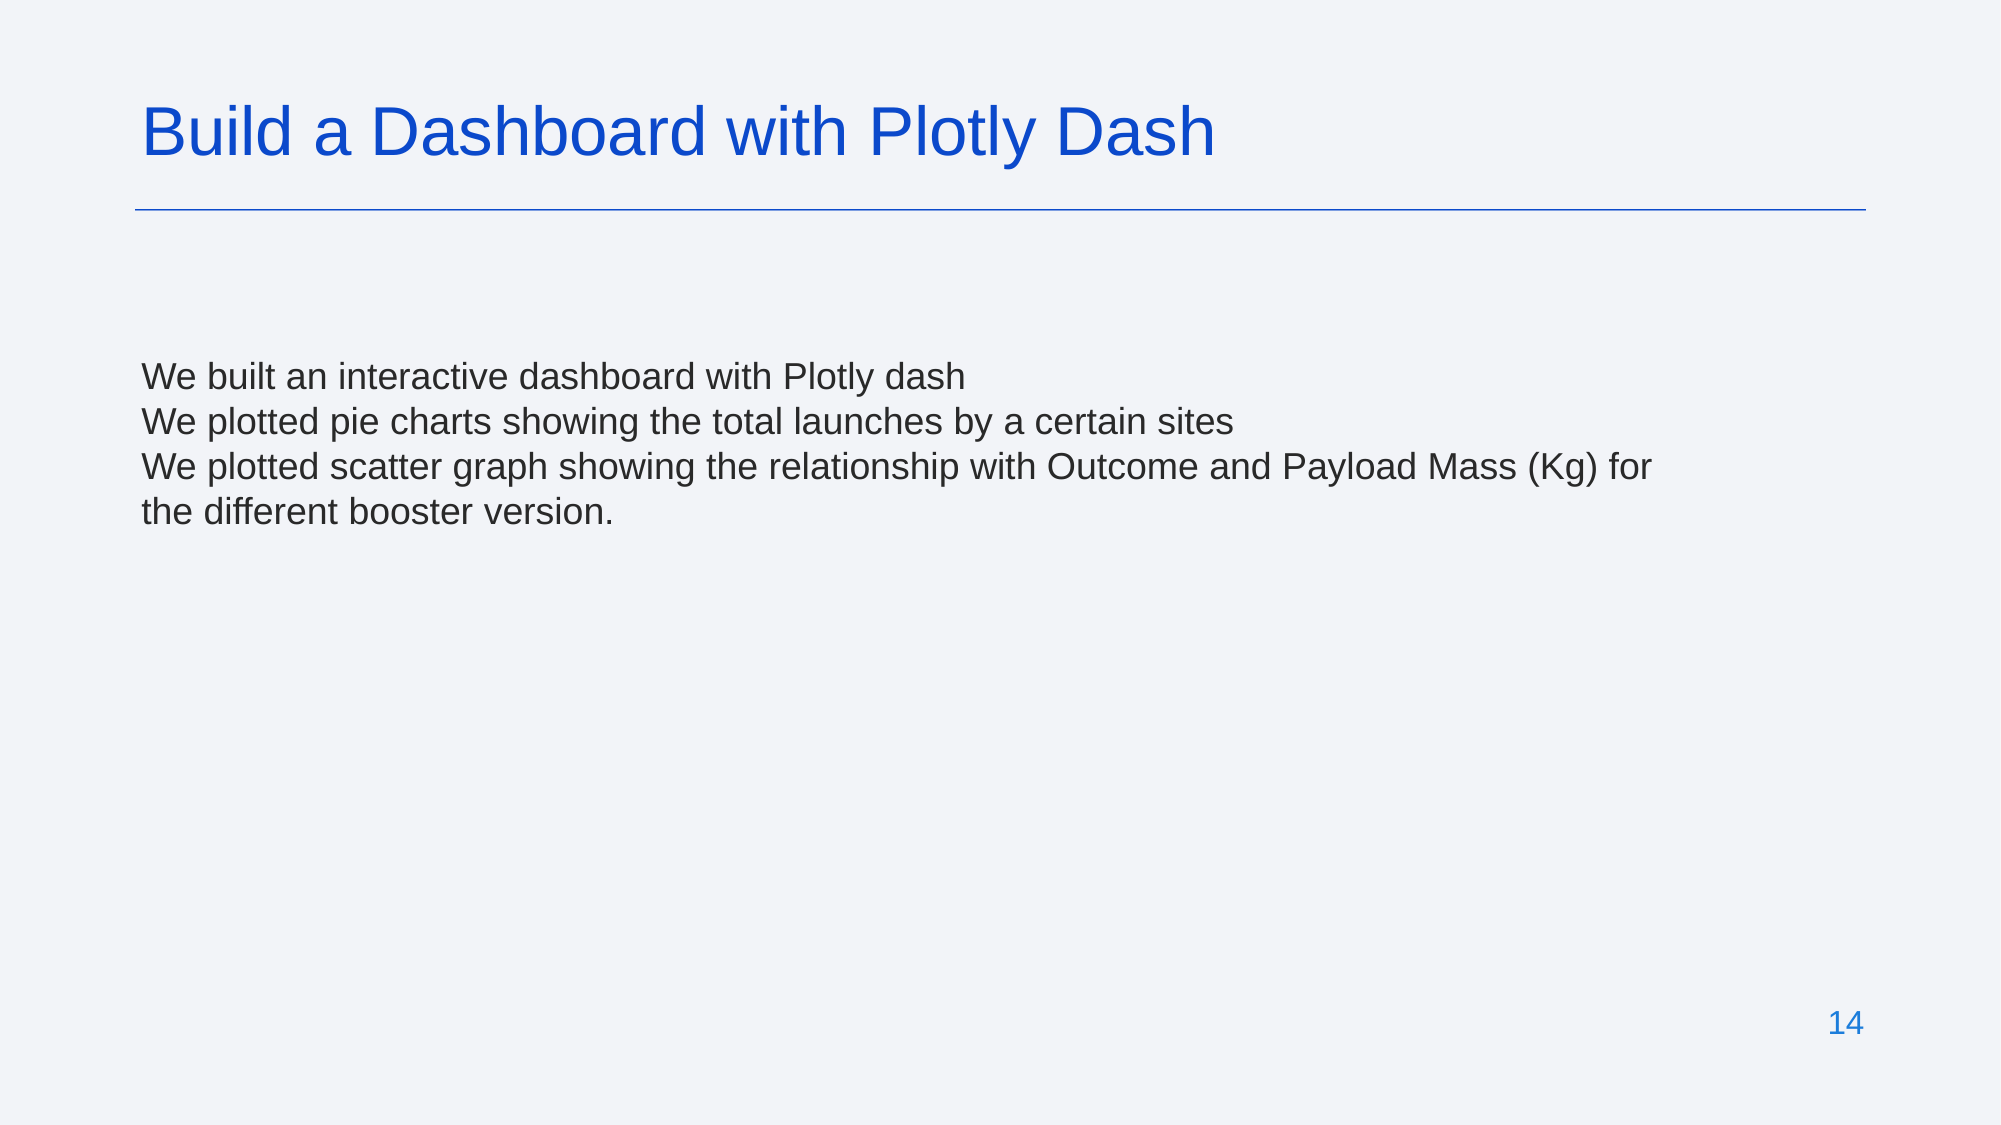

Build a Dashboard with Plotly Dash

We built an interactive dashboard with Plotly dash
We plotted pie charts showing the total launches by a certain sites
We plotted scatter graph showing the relationship with Outcome and Payload Mass (Kg) for the different booster version.

14